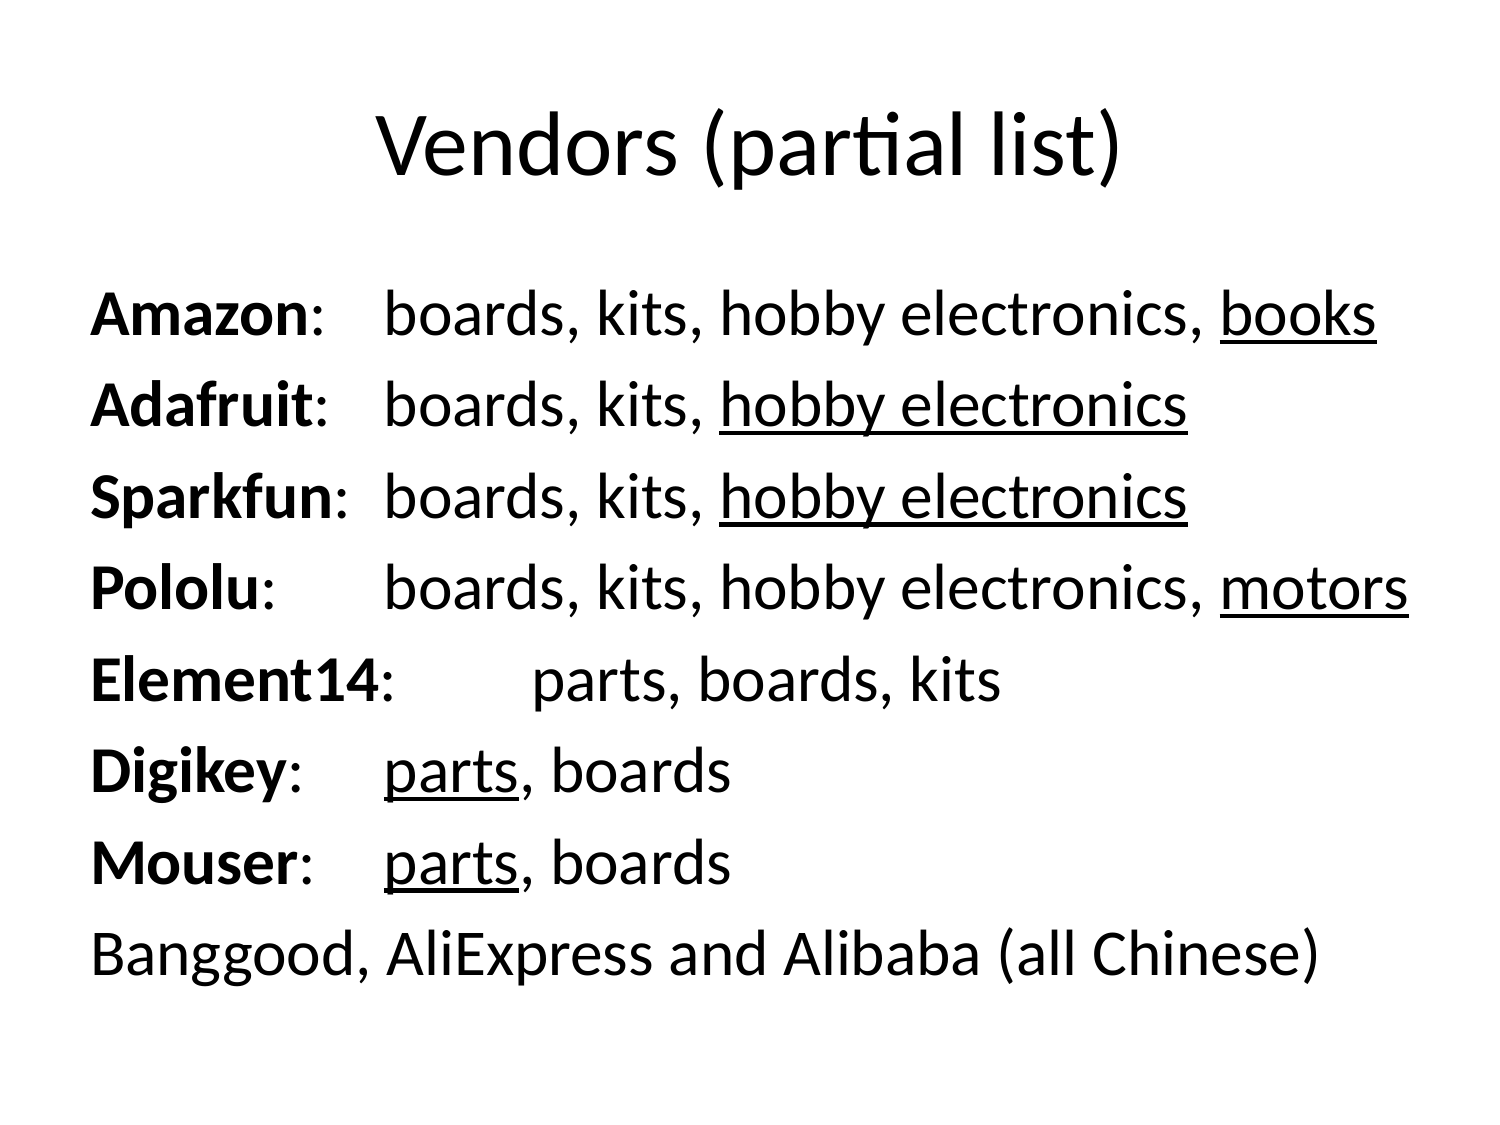

# Vendors (partial list)
Amazon: 	boards, kits, hobby electronics, books
Adafruit:	boards, kits, hobby electronics
Sparkfun:	boards, kits, hobby electronics
Pololu:	boards, kits, hobby electronics, motors
Element14:	parts, boards, kits
Digikey:	parts, boards
Mouser:	parts, boards
Banggood, AliExpress and Alibaba (all Chinese)